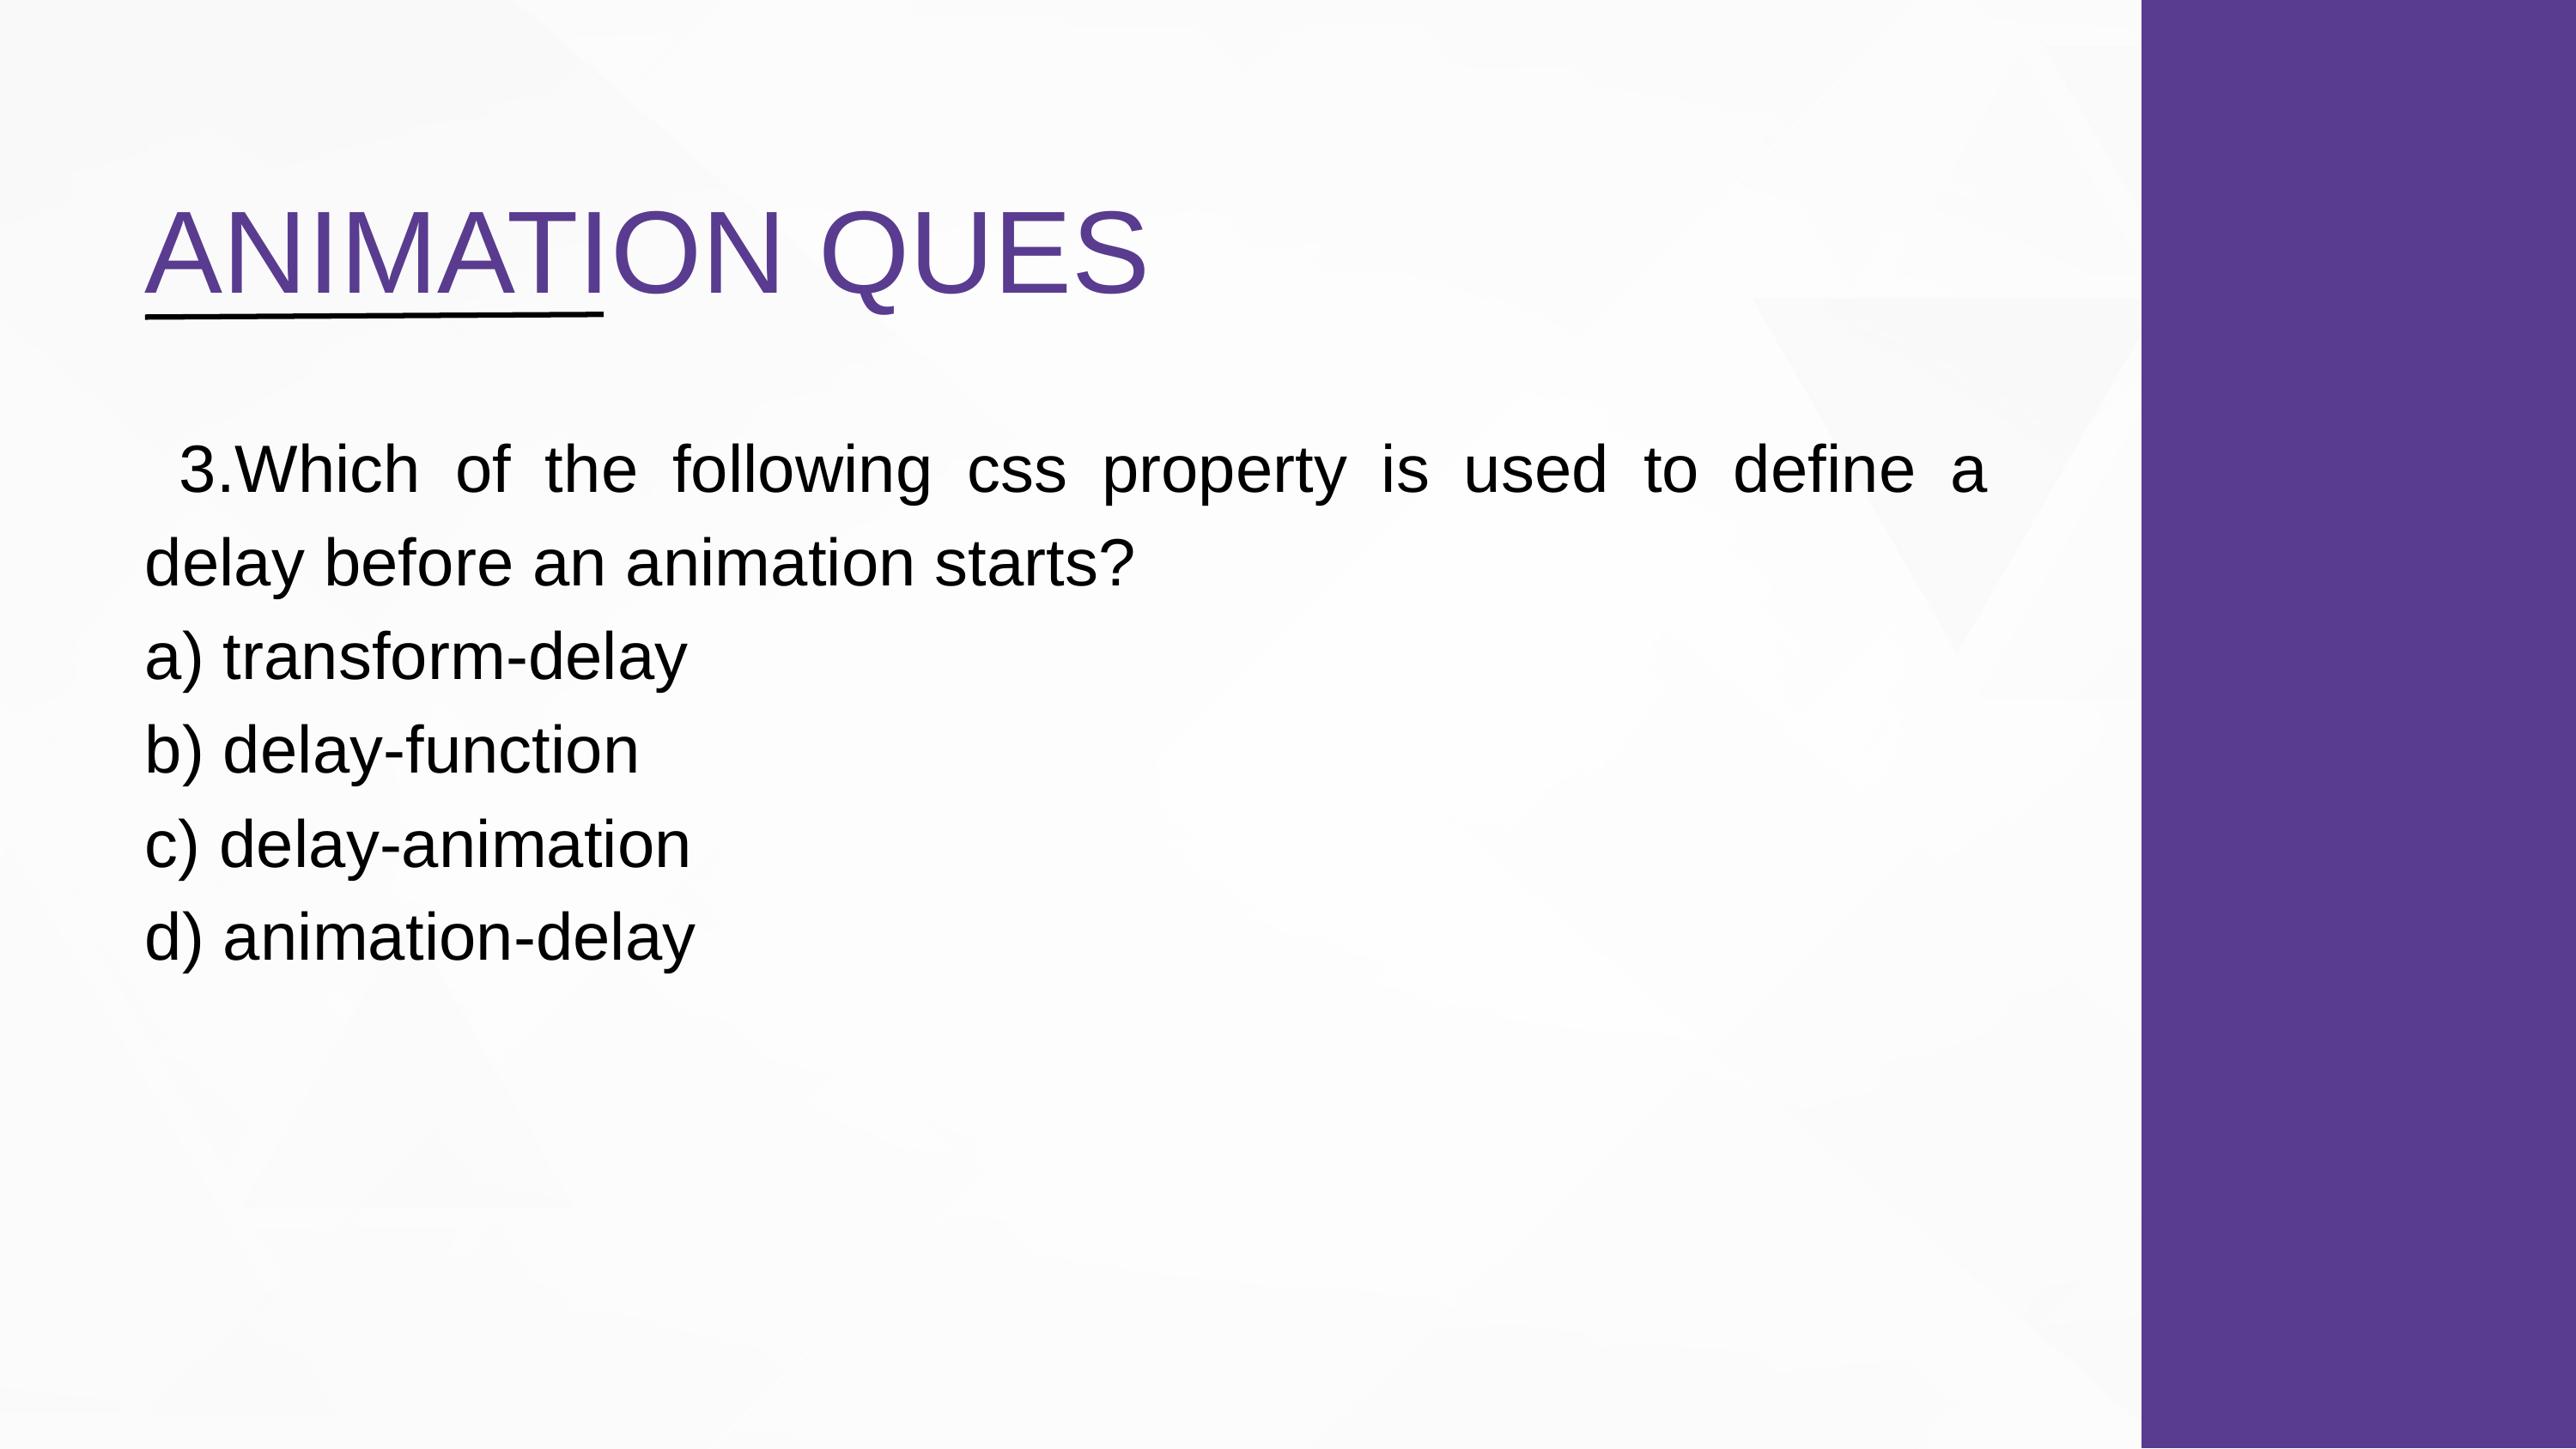

ANIMATION QUES

 3.Which of the following css property is used to define a delay before an animation starts?
a) transform-delay
b) delay-function
c) delay-animation
d) animation-delay